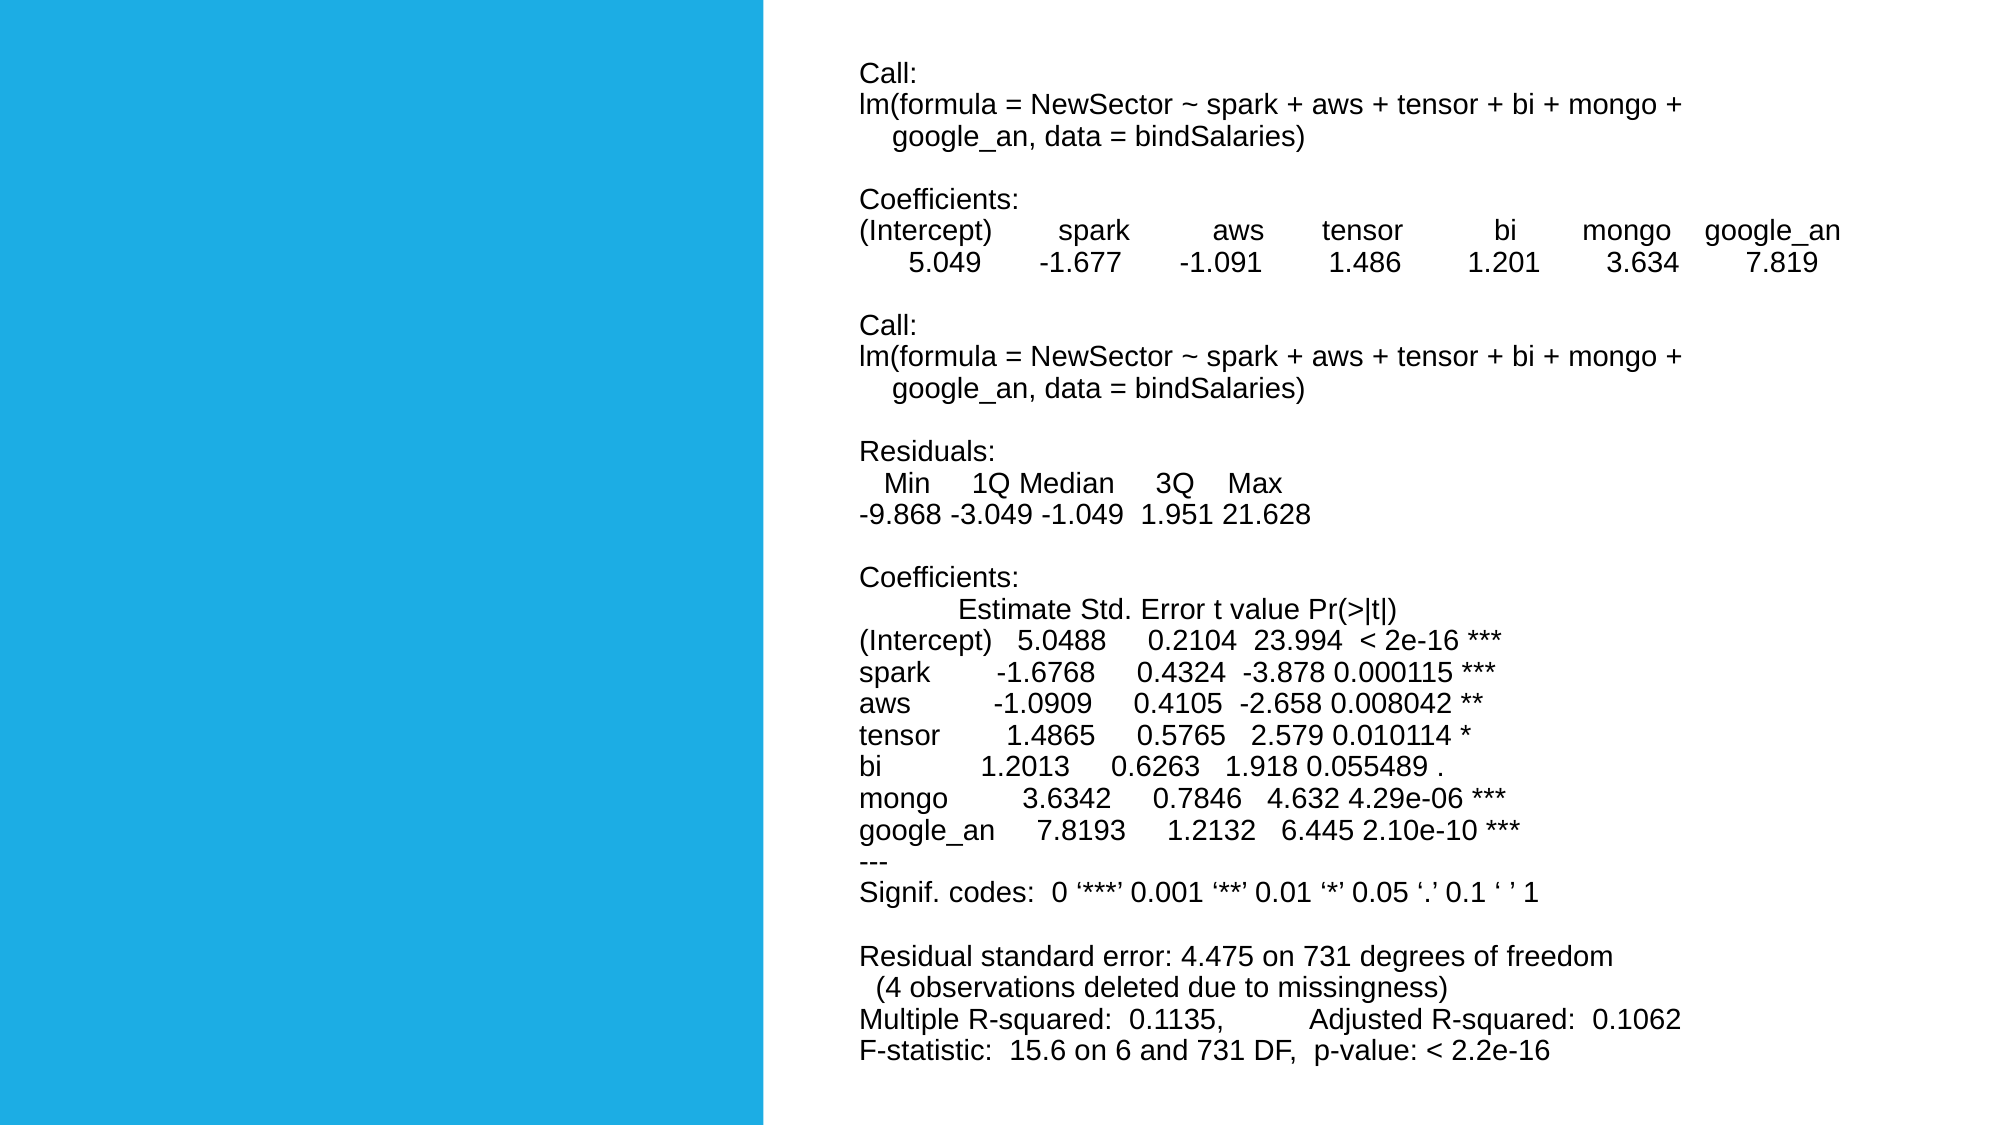

Call:
lm(formula = NewSector ~ spark + aws + tensor + bi + mongo +
    google_an, data = bindSalaries)

Coefficients:
(Intercept)        spark          aws       tensor           bi        mongo    google_an
      5.049       -1.677       -1.091        1.486        1.201        3.634        7.819

Call:
lm(formula = NewSector ~ spark + aws + tensor + bi + mongo +
    google_an, data = bindSalaries)

Residuals:
   Min     1Q Median     3Q    Max
-9.868 -3.049 -1.049  1.951 21.628

Coefficients:
            Estimate Std. Error t value Pr(>|t|)
(Intercept)   5.0488     0.2104  23.994  < 2e-16 ***
spark        -1.6768     0.4324  -3.878 0.000115 ***
aws          -1.0909     0.4105  -2.658 0.008042 **
tensor        1.4865     0.5765   2.579 0.010114 *
bi            1.2013     0.6263   1.918 0.055489 .
mongo         3.6342     0.7846   4.632 4.29e-06 ***
google_an     7.8193     1.2132   6.445 2.10e-10 ***
---
Signif. codes:  0 ‘***’ 0.001 ‘**’ 0.01 ‘*’ 0.05 ‘.’ 0.1 ‘ ’ 1

Residual standard error: 4.475 on 731 degrees of freedom
  (4 observations deleted due to missingness)
Multiple R-squared:  0.1135,	Adjusted R-squared:  0.1062
F-statistic:  15.6 on 6 and 731 DF,  p-value: < 2.2e-16